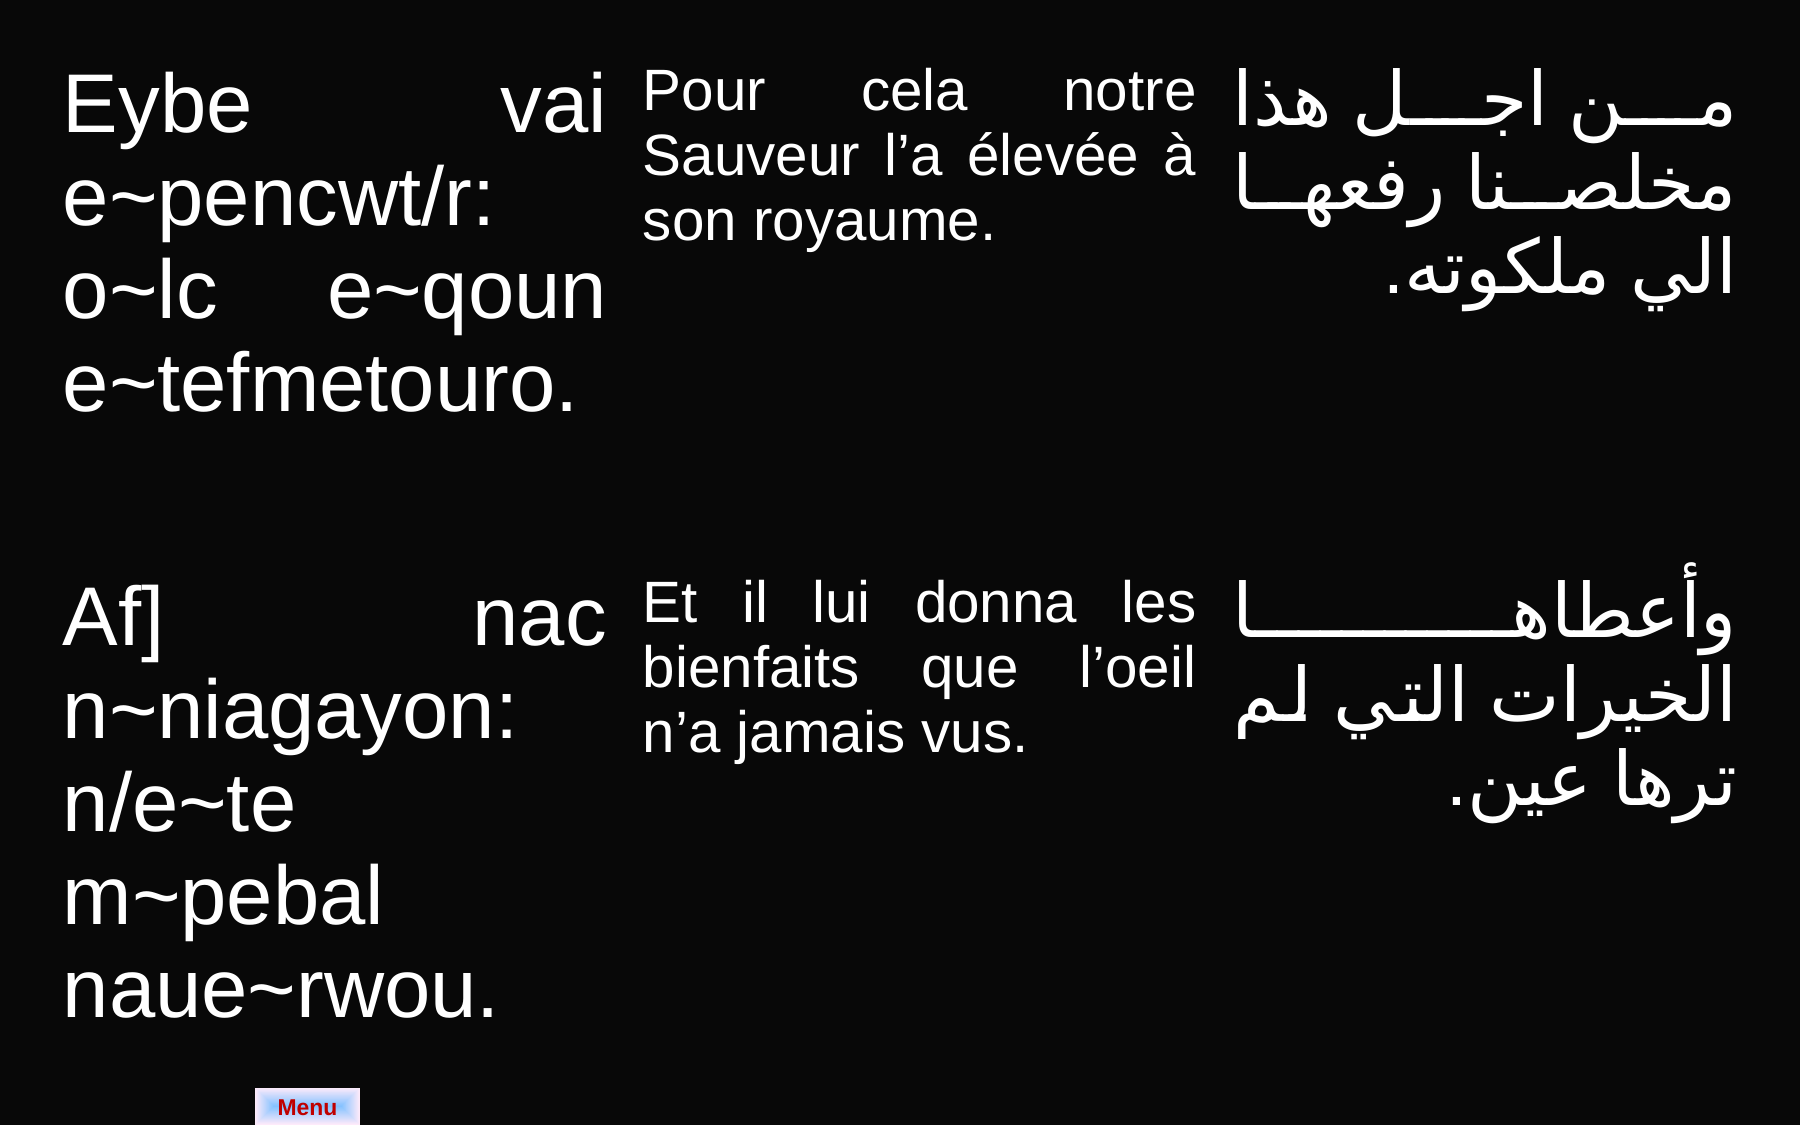

| Eybe vai e~pencwt/r: o~lc e~qoun e~tefmetouro. | Pour cela notre Sauveur l’a élevée à son royaume. | من اجل هذا مخلصنا رفعها الي ملكوته. |
| --- | --- | --- |
| Af] nac n~niagayon: n/e~te m~pebal naue~rwou. | Et il lui donna les bienfaits que l’oeil n’a jamais vus. | وأعطاها الخيرات التي لم ترها عين. |
| --- | --- | --- |

Menu